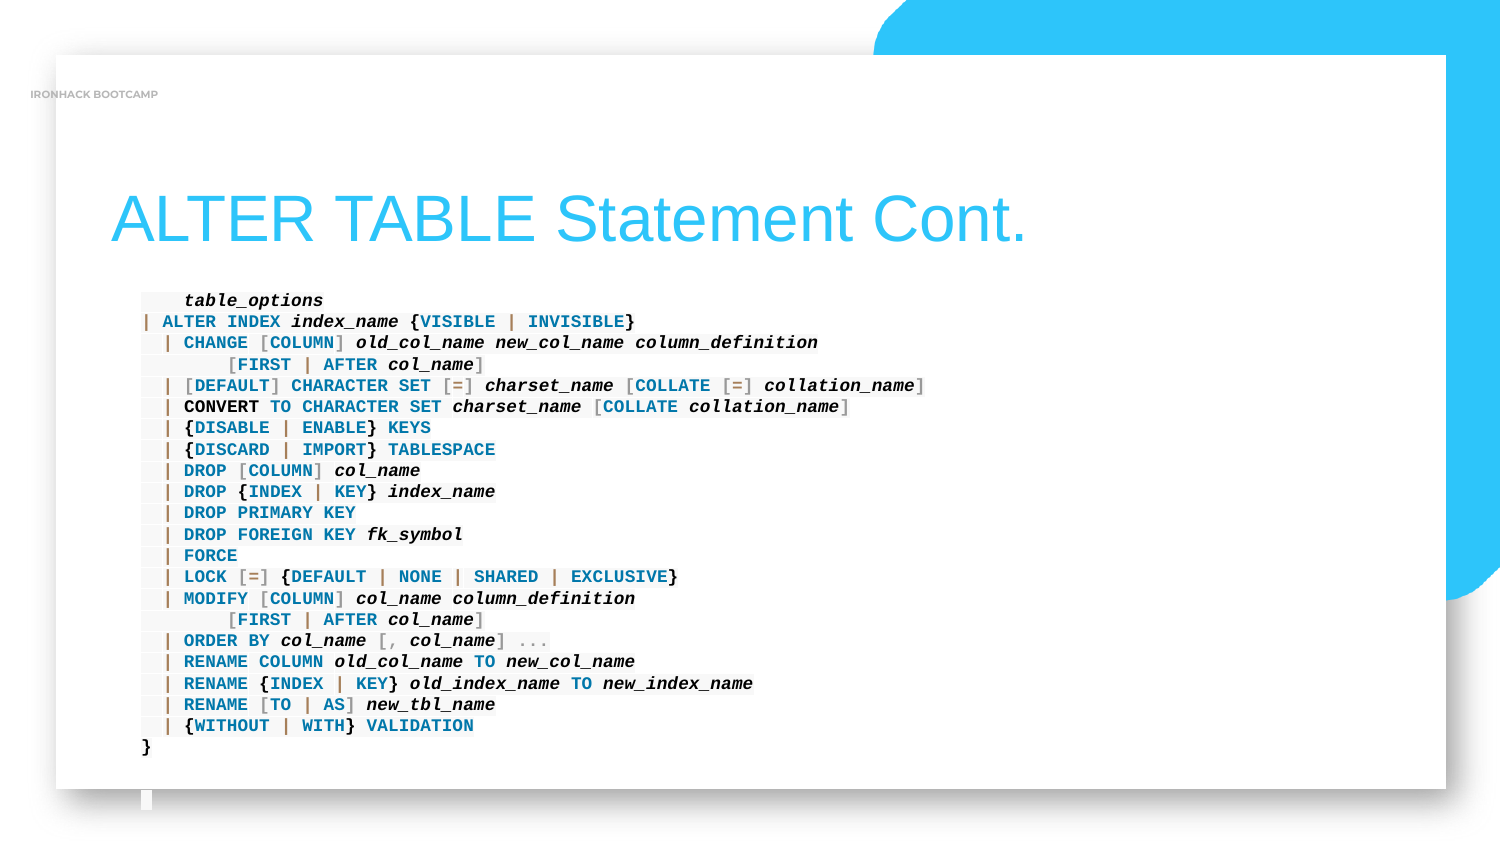

IRONHACK BOOTCAMP
ALTER TABLE Statement Cont.

    table_options
| ALTER INDEX index_name {VISIBLE | INVISIBLE}
  | CHANGE [COLUMN] old_col_name new_col_name column_definition
        [FIRST | AFTER col_name]
  | [DEFAULT] CHARACTER SET [=] charset_name [COLLATE [=] collation_name]
  | CONVERT TO CHARACTER SET charset_name [COLLATE collation_name]
  | {DISABLE | ENABLE} KEYS
  | {DISCARD | IMPORT} TABLESPACE
  | DROP [COLUMN] col_name
  | DROP {INDEX | KEY} index_name
  | DROP PRIMARY KEY
  | DROP FOREIGN KEY fk_symbol
  | FORCE
  | LOCK [=] {DEFAULT | NONE | SHARED | EXCLUSIVE}
  | MODIFY [COLUMN] col_name column_definition
        [FIRST | AFTER col_name]
  | ORDER BY col_name [, col_name] ...
  | RENAME COLUMN old_col_name TO new_col_name
  | RENAME {INDEX | KEY} old_index_name TO new_index_name
  | RENAME [TO | AS] new_tbl_name
  | {WITHOUT | WITH} VALIDATION
}